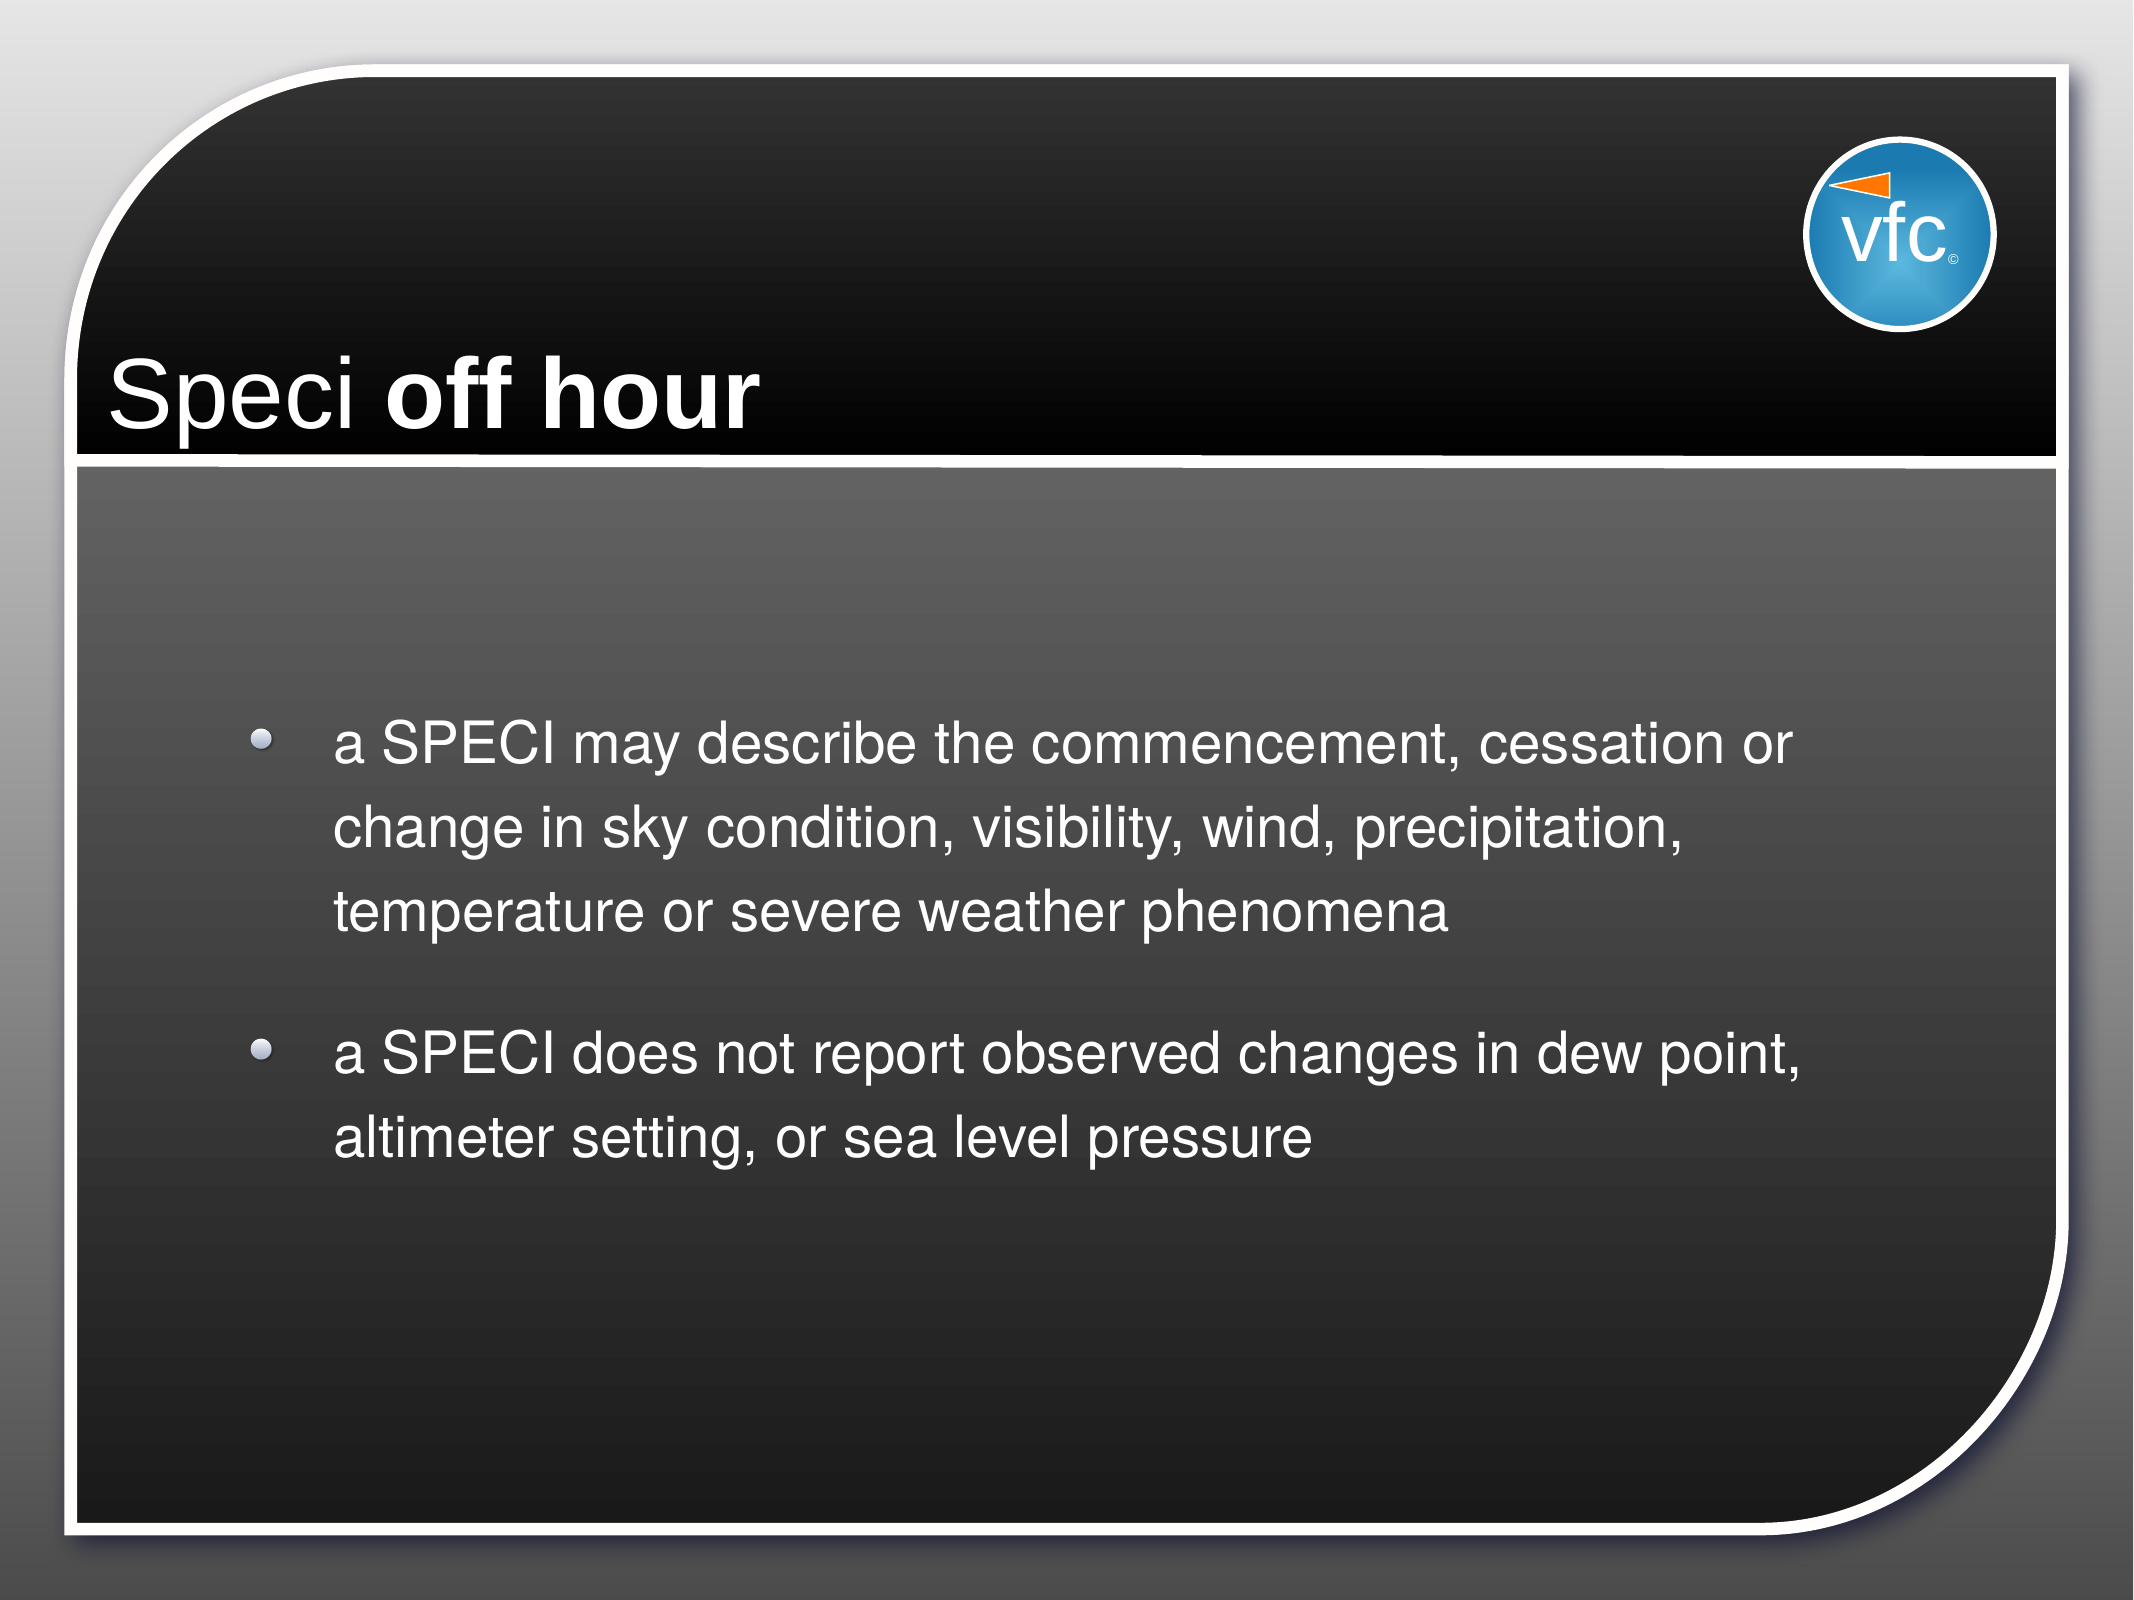

vfc©

# Speci off hour
a SPECI may describe the commencement, cessation or change in sky condition, visibility, wind, precipitation, temperature or severe weather phenomena
a SPECI does not report observed changes in dew point, altimeter setting, or sea level pressure